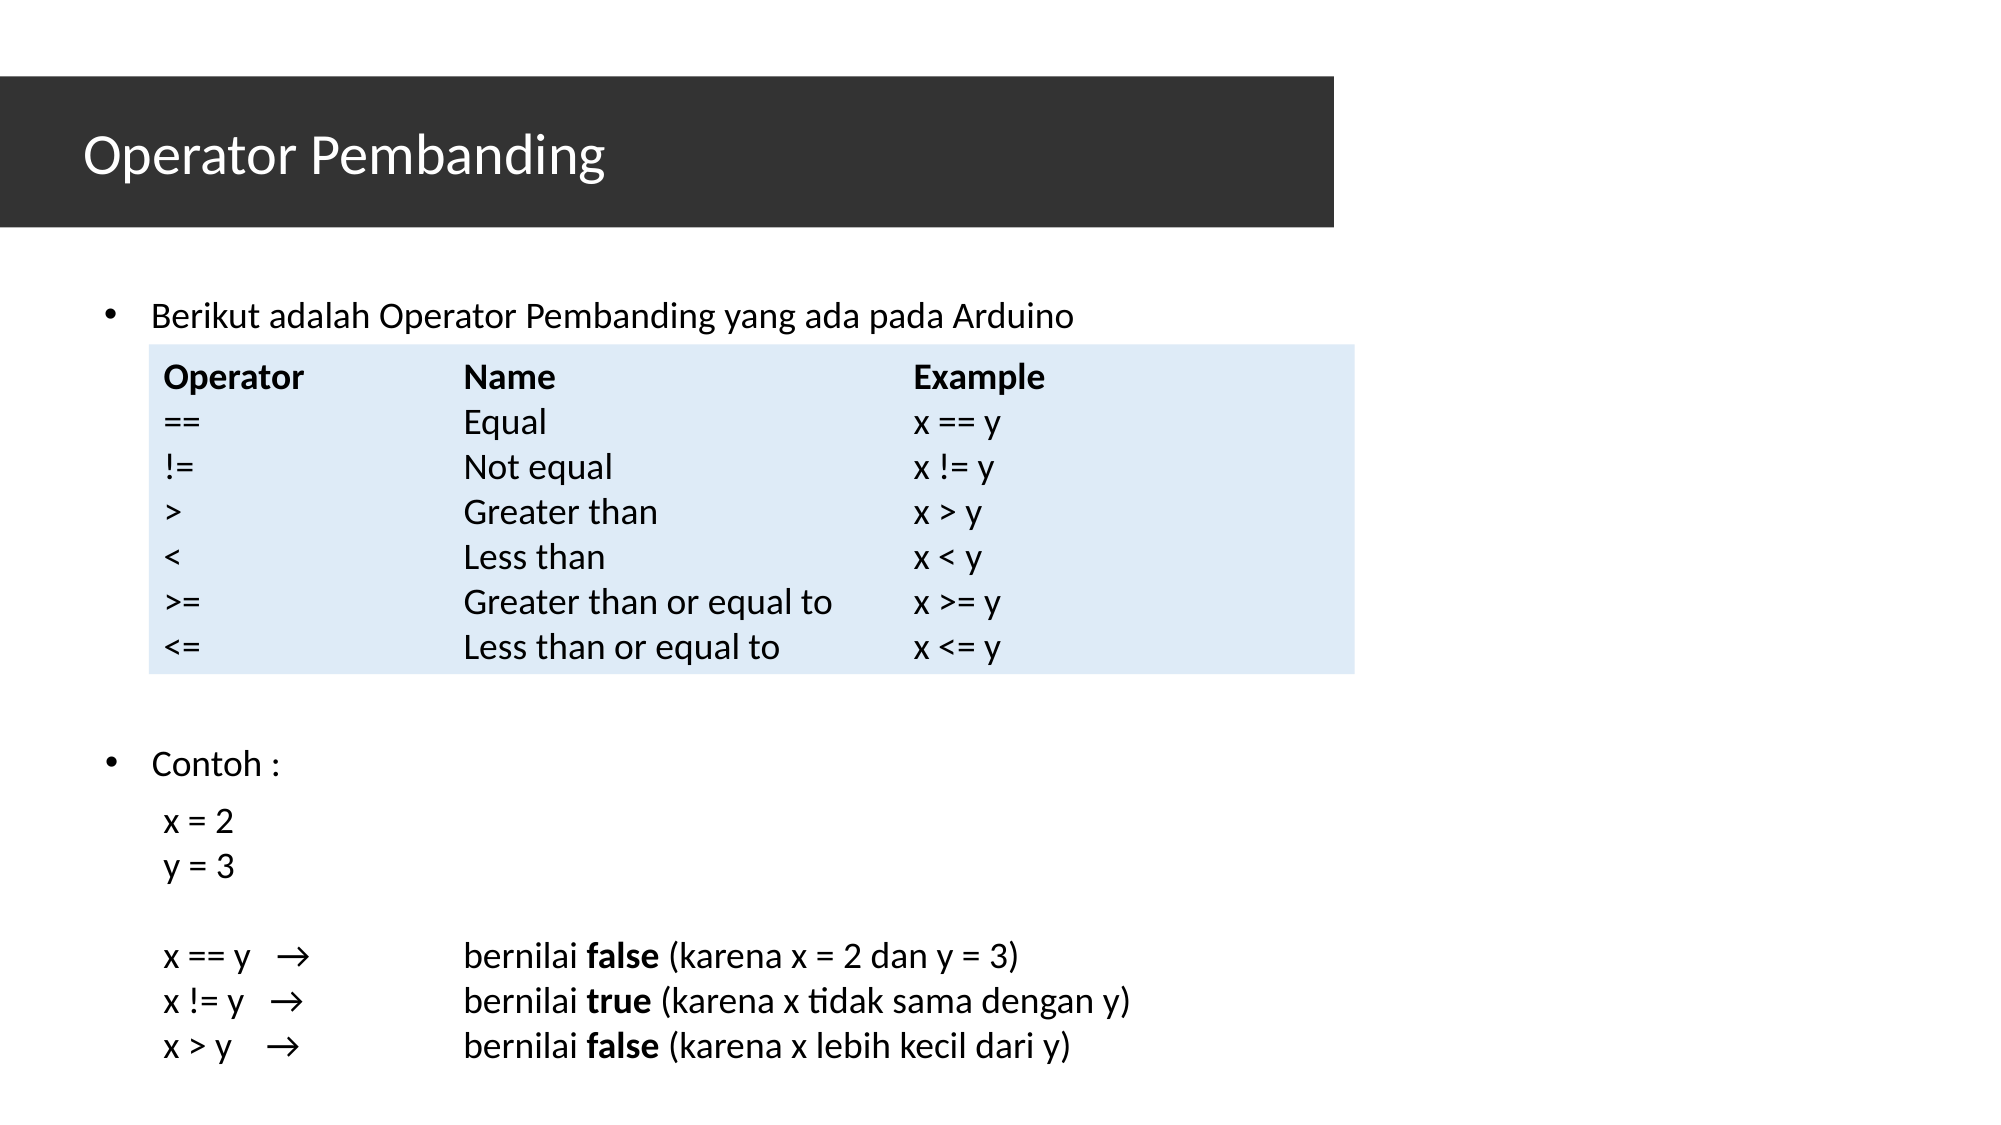

Operator Pembanding
Berikut adalah Operator Pembanding yang ada pada Arduino
Operator		Name			Example
==		Equal			x == y
!=		Not equal			x != y
>		Greater than		x > y
<		Less than			x < y
>=		Greater than or equal to	x >= y
<=		Less than or equal to	x <= y
Contoh :
x = 2
y = 3

x == y   →   	bernilai false (karena x = 2 dan y = 3)
x != y   →		bernilai true (karena x tidak sama dengan y)
x > y    →    	bernilai false (karena x lebih kecil dari y)